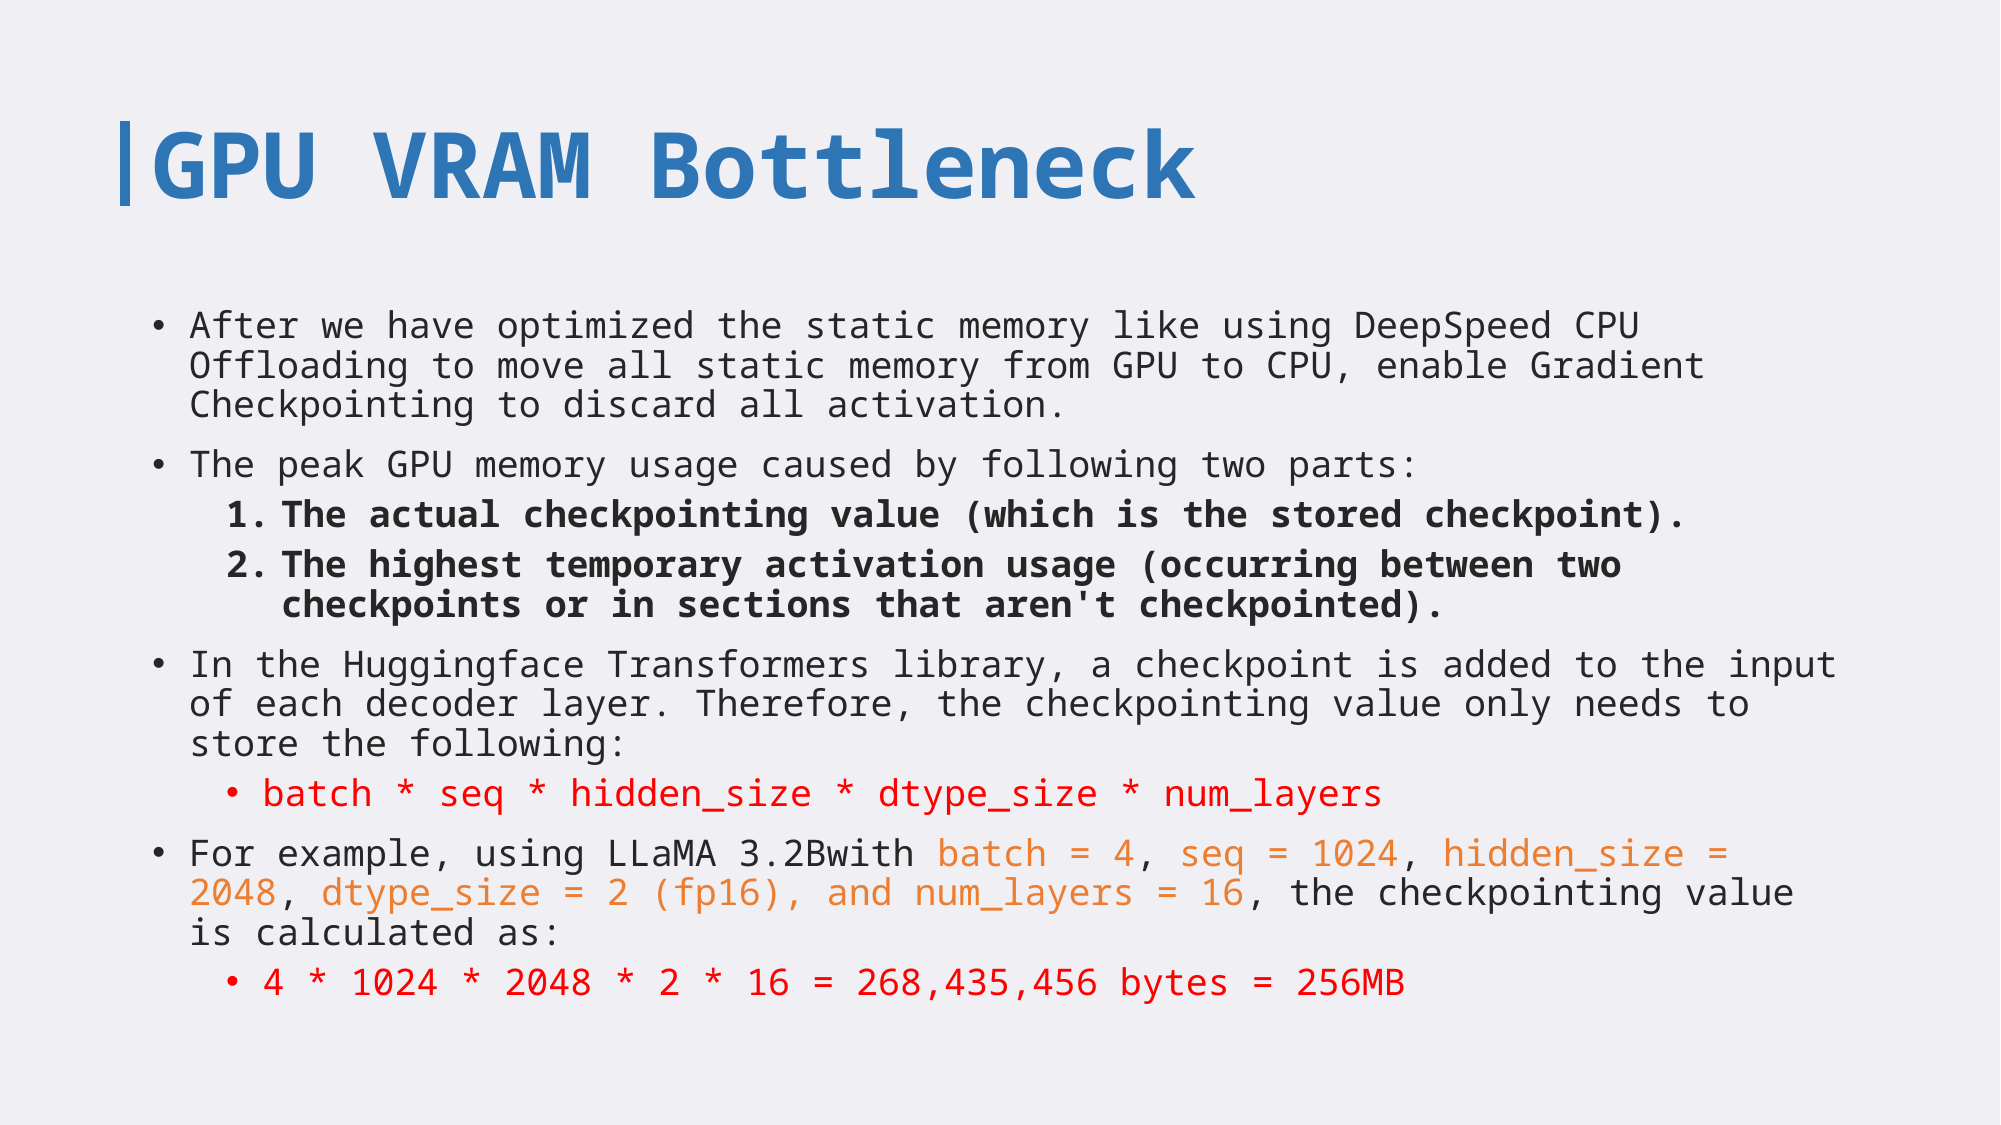

# GPU VRAM Bottleneck
After we have optimized the static memory like using DeepSpeed CPU Offloading to move all static memory from GPU to CPU, enable Gradient Checkpointing to discard all activation.
The peak GPU memory usage caused by following two parts:
The actual checkpointing value (which is the stored checkpoint).
The highest temporary activation usage (occurring between two checkpoints or in sections that aren't checkpointed).
In the Huggingface Transformers library, a checkpoint is added to the input of each decoder layer. Therefore, the checkpointing value only needs to store the following:
batch * seq * hidden_size * dtype_size * num_layers
For example, using LLaMA 3.2Bwith batch = 4, seq = 1024, hidden_size = 2048, dtype_size = 2 (fp16), and num_layers = 16, the checkpointing value is calculated as:
4 * 1024 * 2048 * 2 * 16 = 268,435,456 bytes = 256MB